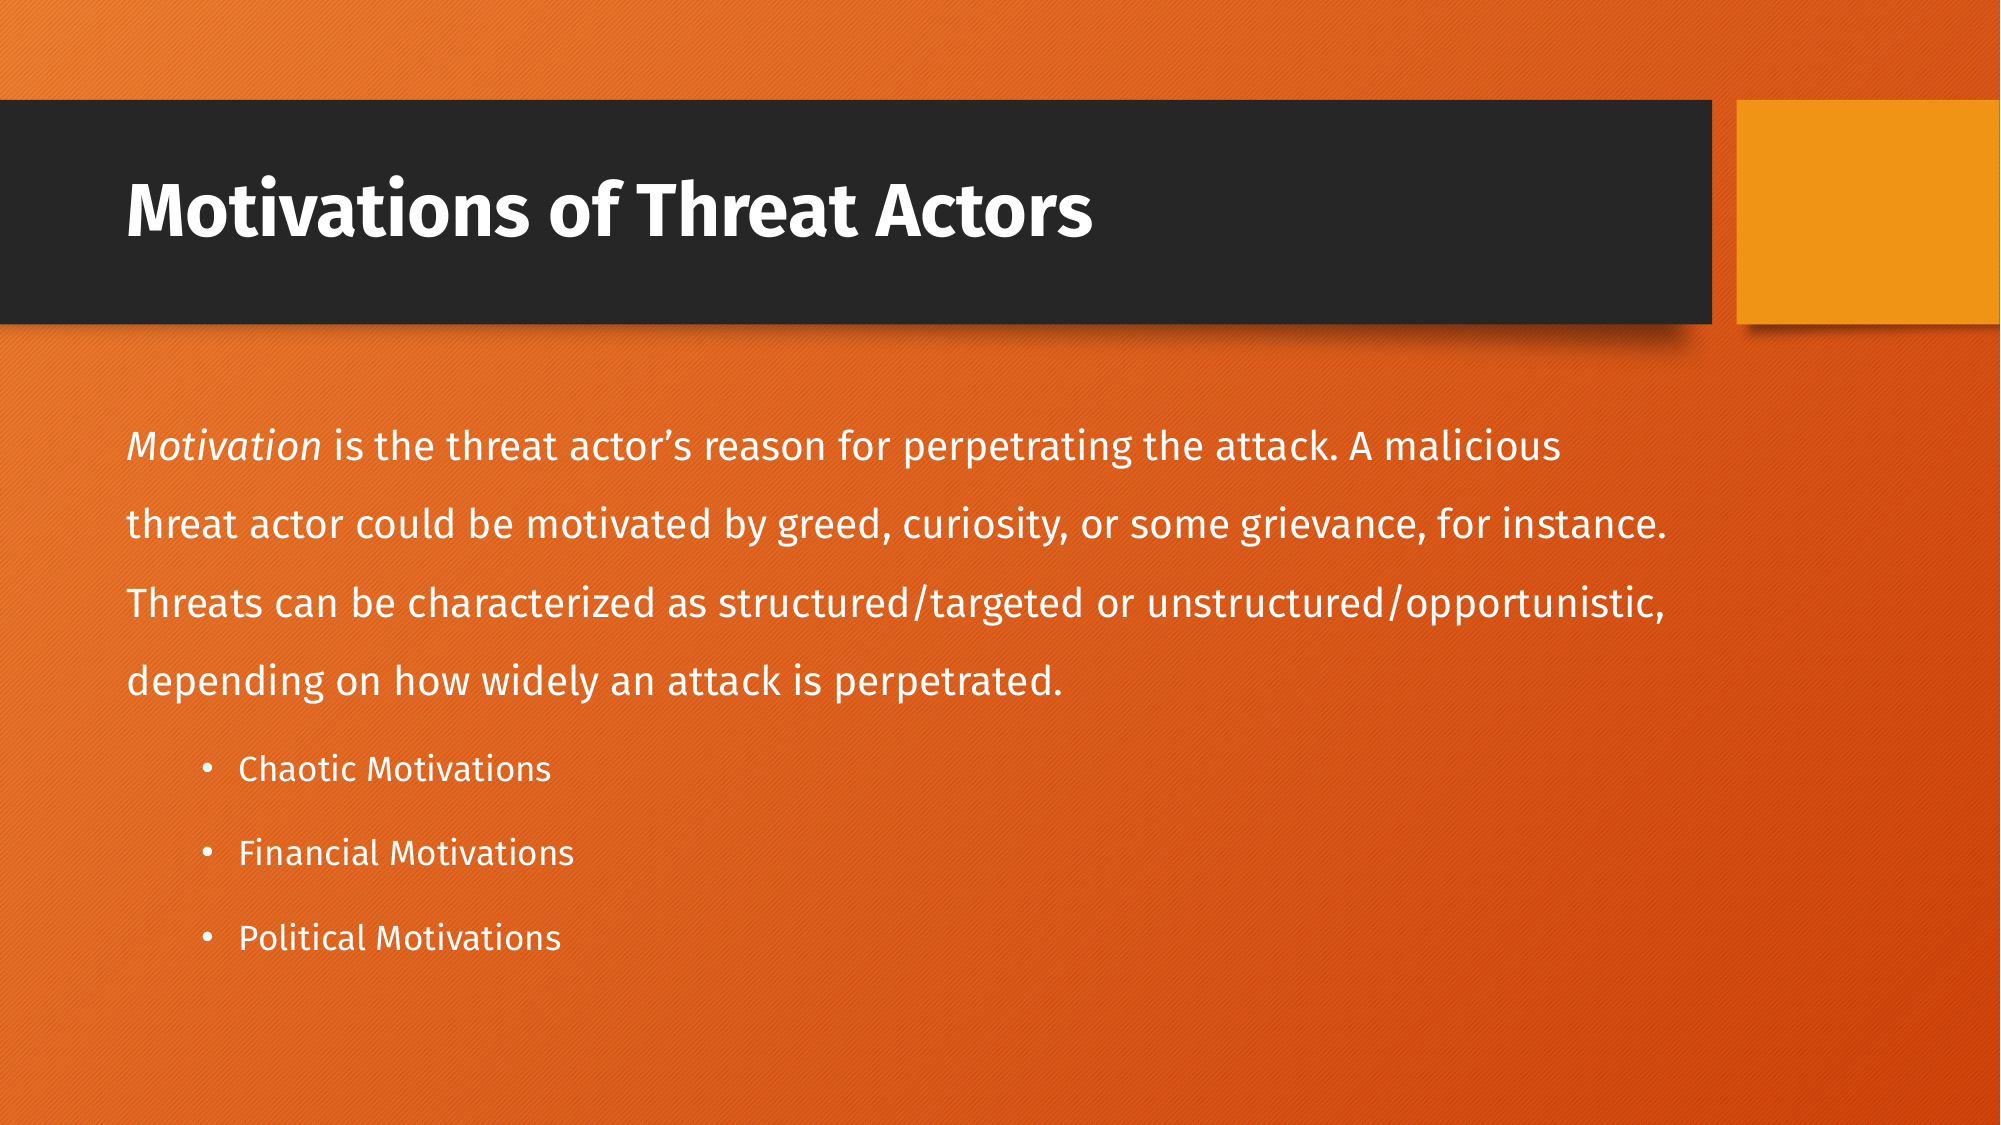

# Motivations of Threat Actors
Motivation is the threat actor’s reason for perpetrating the attack. A malicious threat actor could be motivated by greed, curiosity, or some grievance, for instance. Threats can be characterized as structured/targeted or unstructured/opportunistic, depending on how widely an attack is perpetrated.
Chaotic Motivations
Financial Motivations
Political Motivations